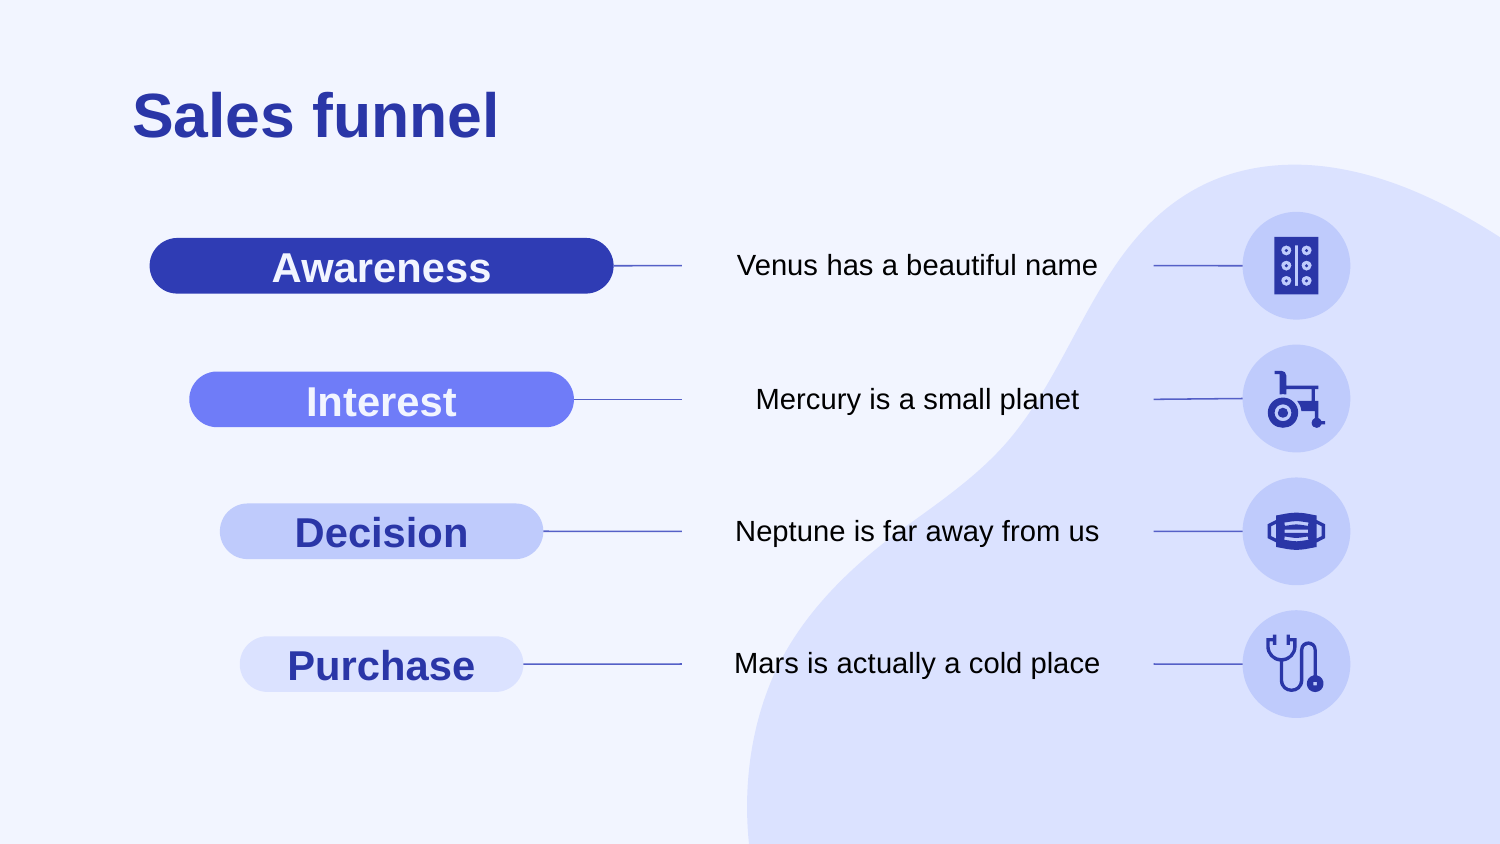

# Sales funnel

Awareness
Venus has a beautiful name

Interest
Mercury is a small planet

Decision
Decision
Neptune is far away from us

Purchase
Mars is actually a cold place